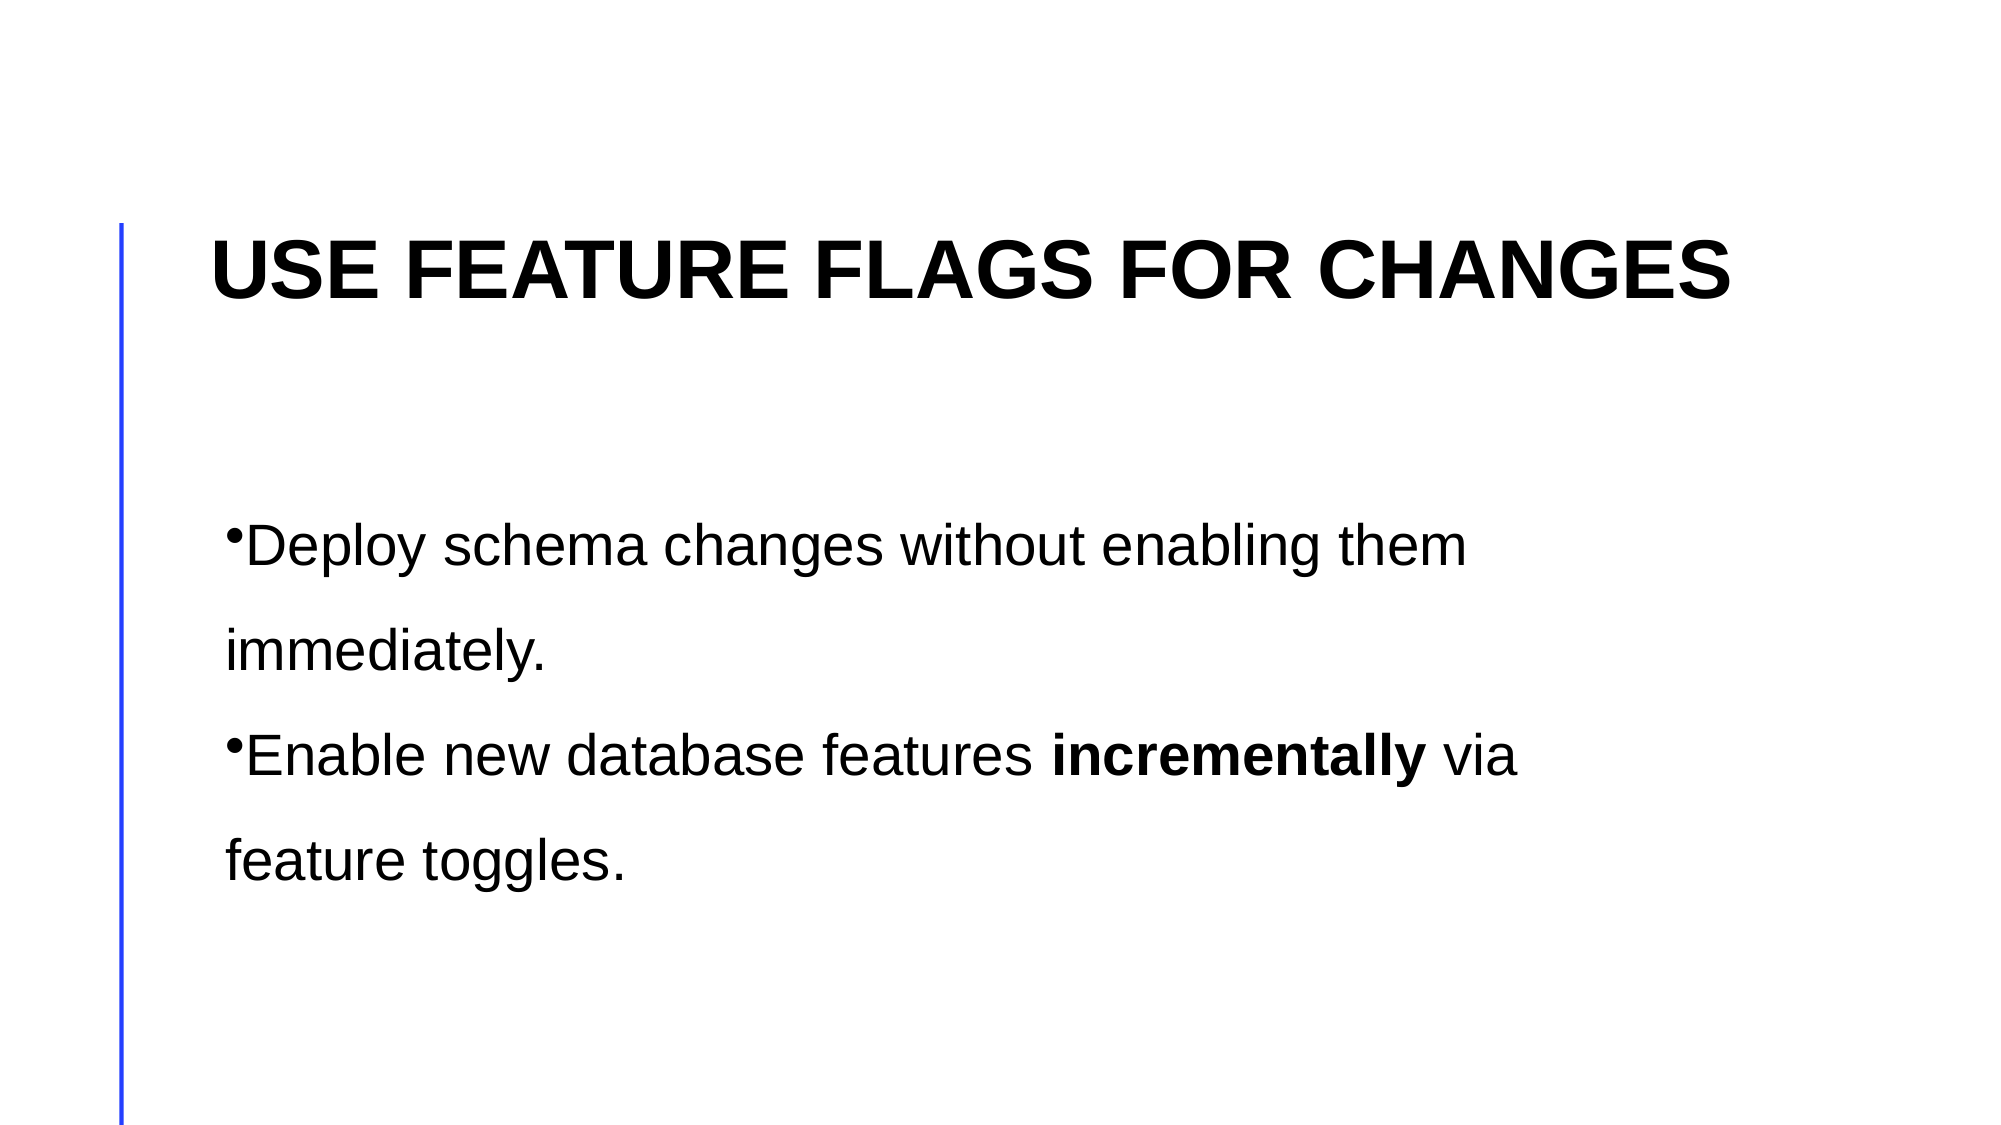

# Use Feature Flags for Changes
Deploy schema changes without enabling them immediately.
Enable new database features incrementally via feature toggles.